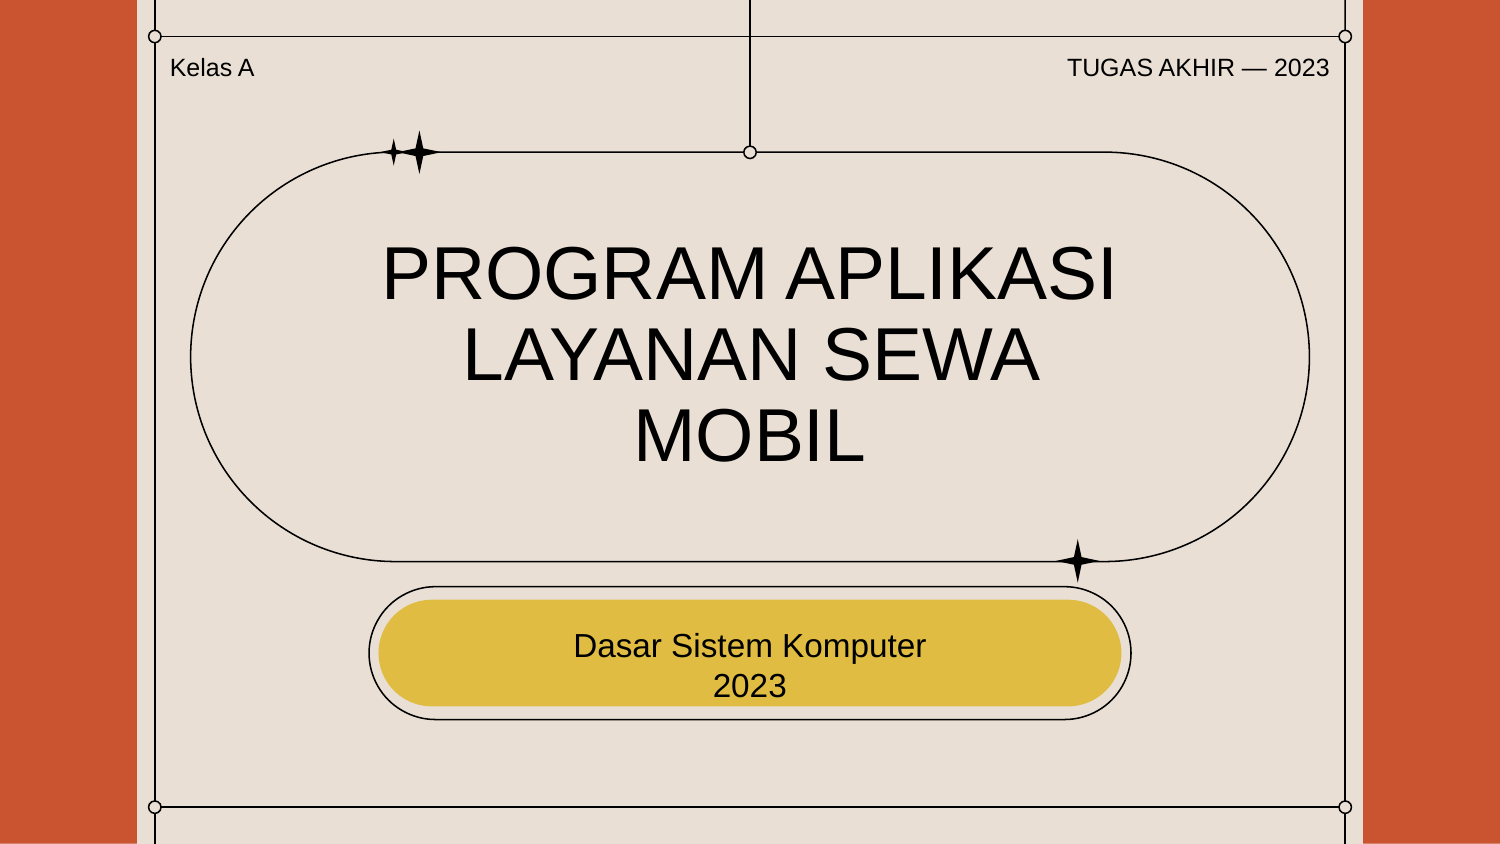

Kelas A
TUGAS AKHIR — 2023

# PROGRAM APLIKASI LAYANAN SEWA MOBIL

Dasar Sistem Komputer
2023